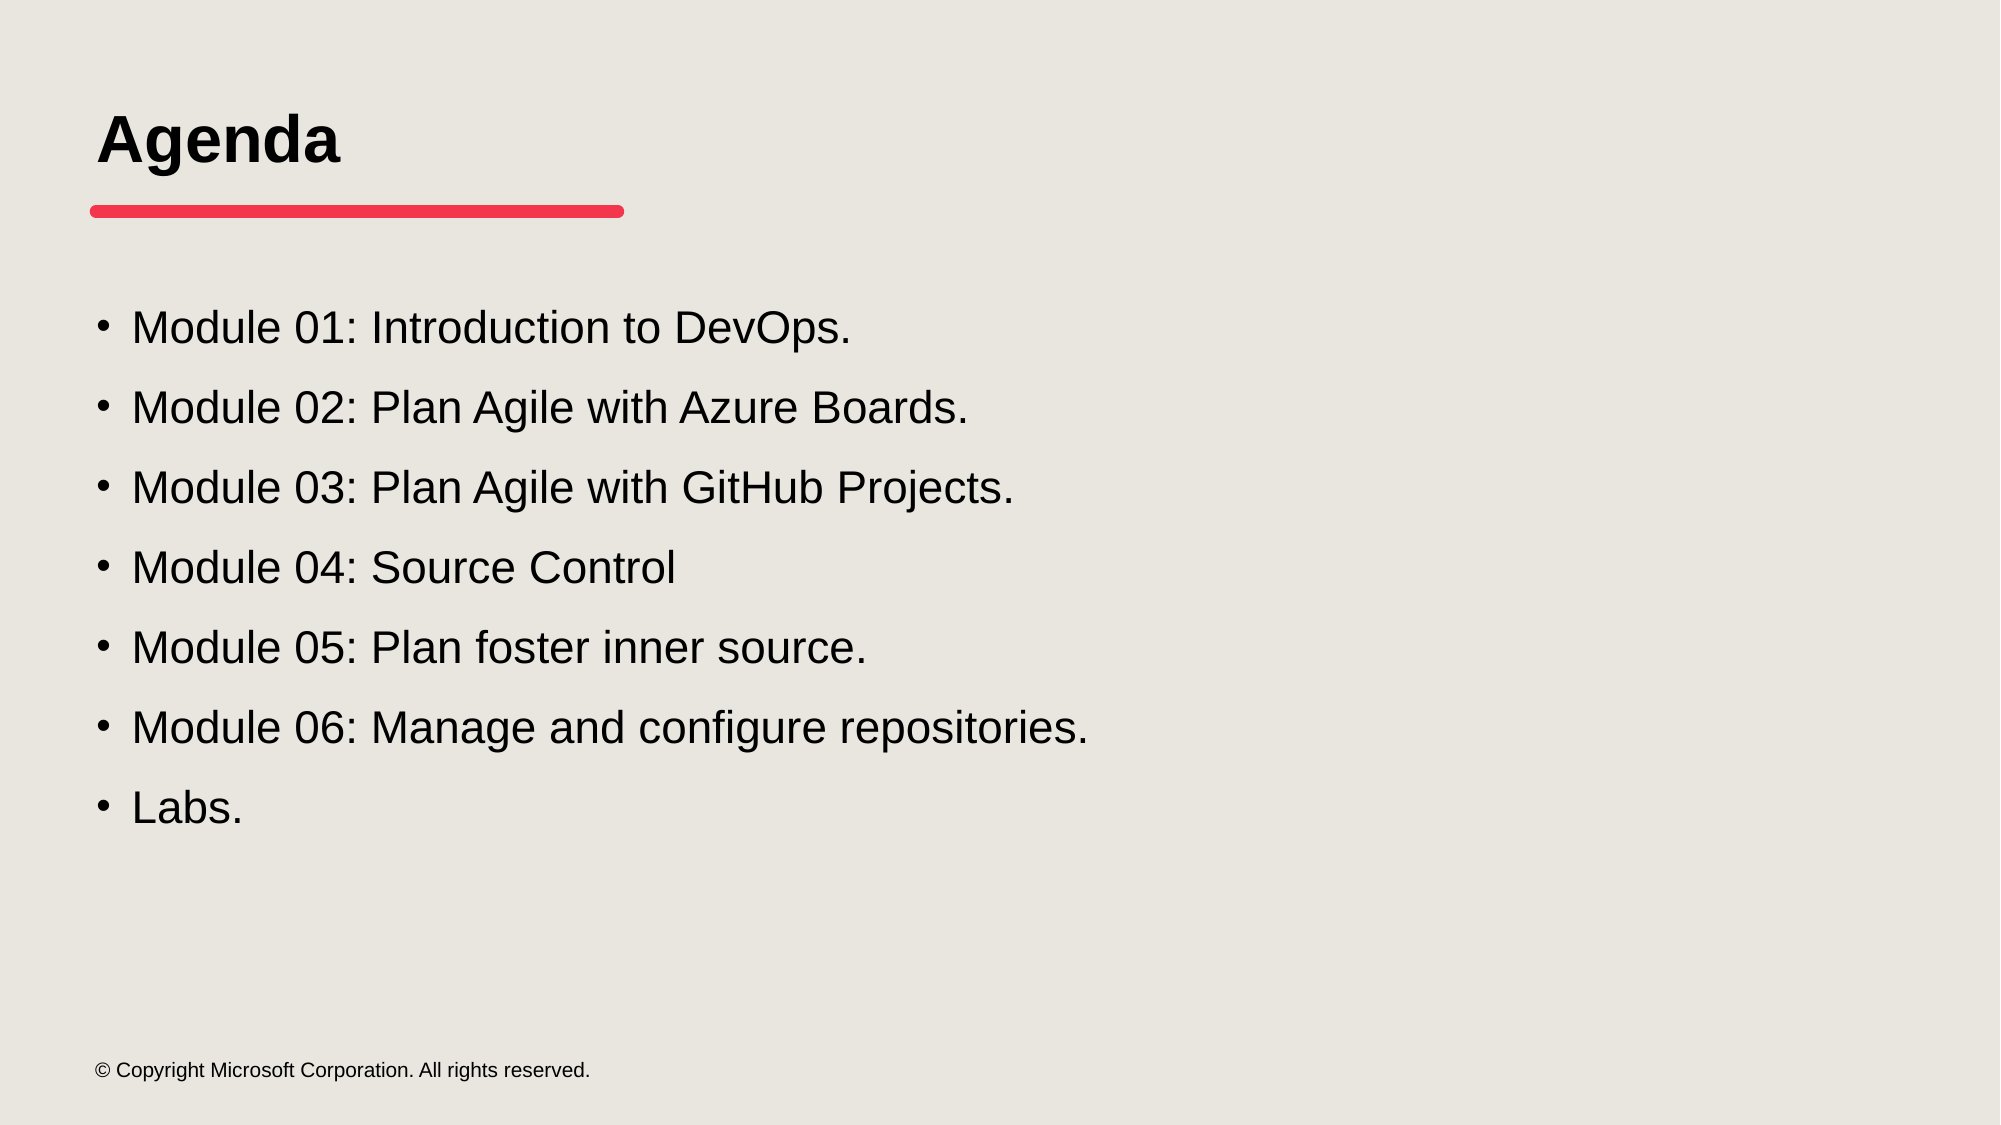

# Agenda
Module 01: Introduction to DevOps.
Module 02: Plan Agile with Azure Boards.
Module 03: Plan Agile with GitHub Projects.
Module 04: Source Control
Module 05: Plan foster inner source.
Module 06: Manage and configure repositories.
Labs.